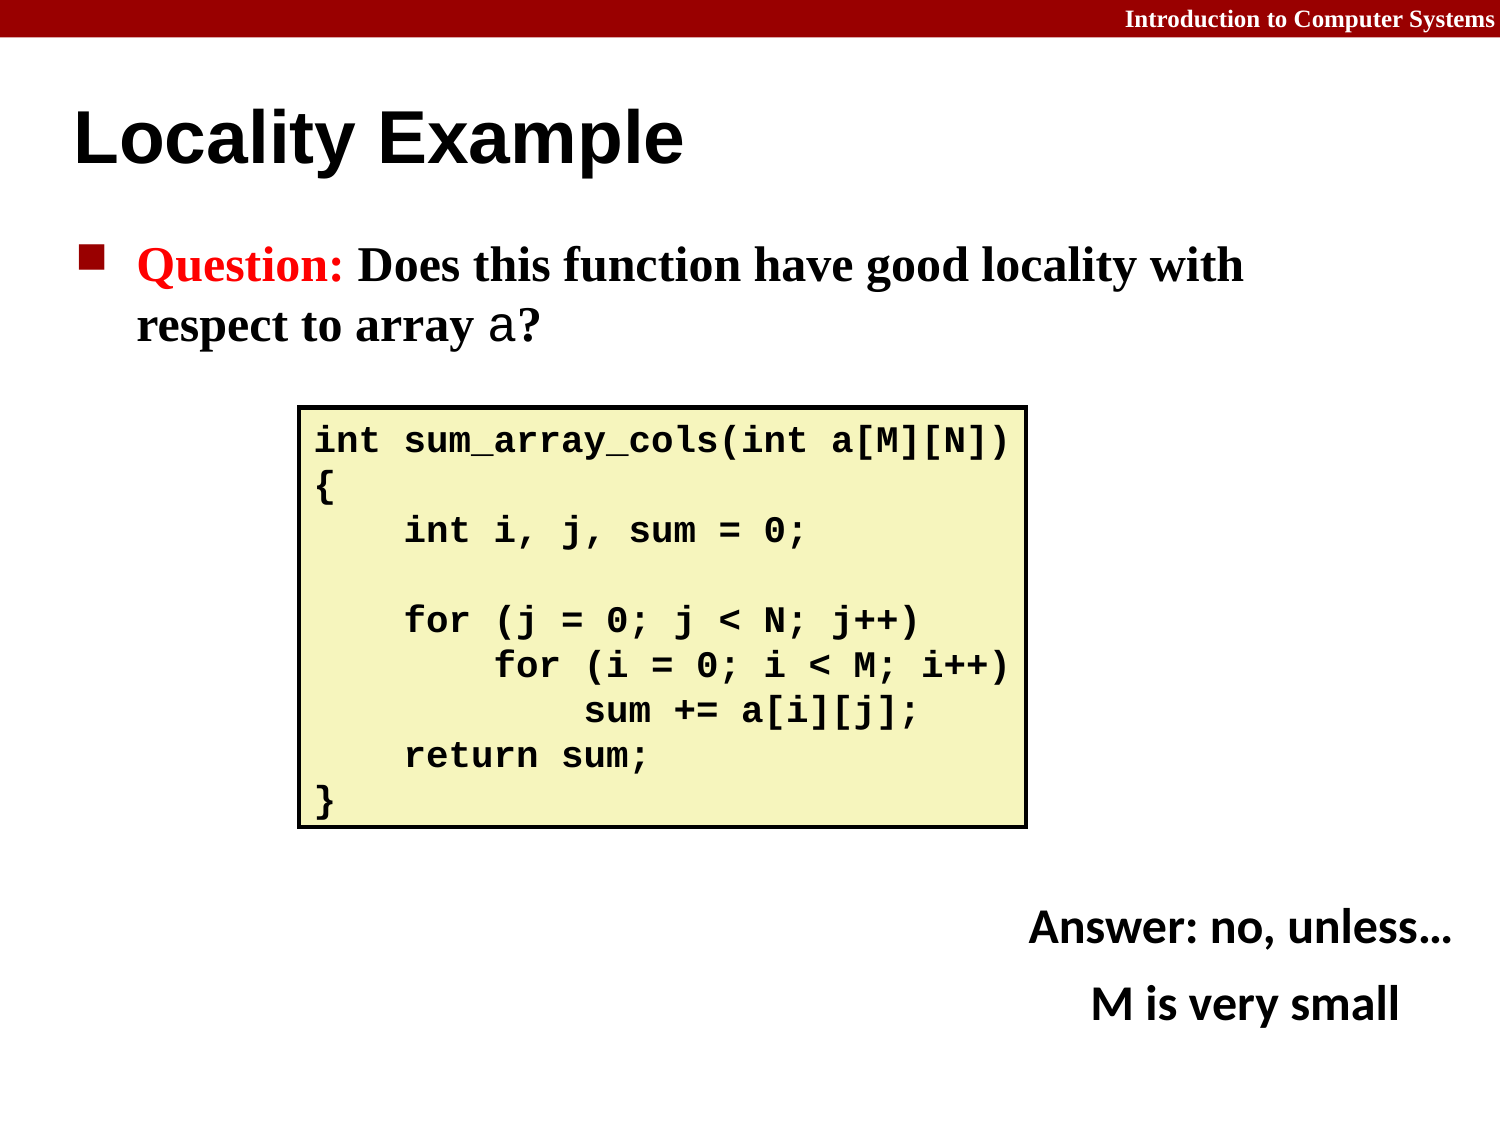

# Locality Example
Question: Does this function have good locality with respect to array a?
int sum_array_cols(int a[M][N])
{
    int i, j, sum = 0;

    for (j = 0; j < N; j++)
        for (i = 0; i < M; i++)
            sum += a[i][j];
    return sum;
}
Answer: no, unless…
M is very small